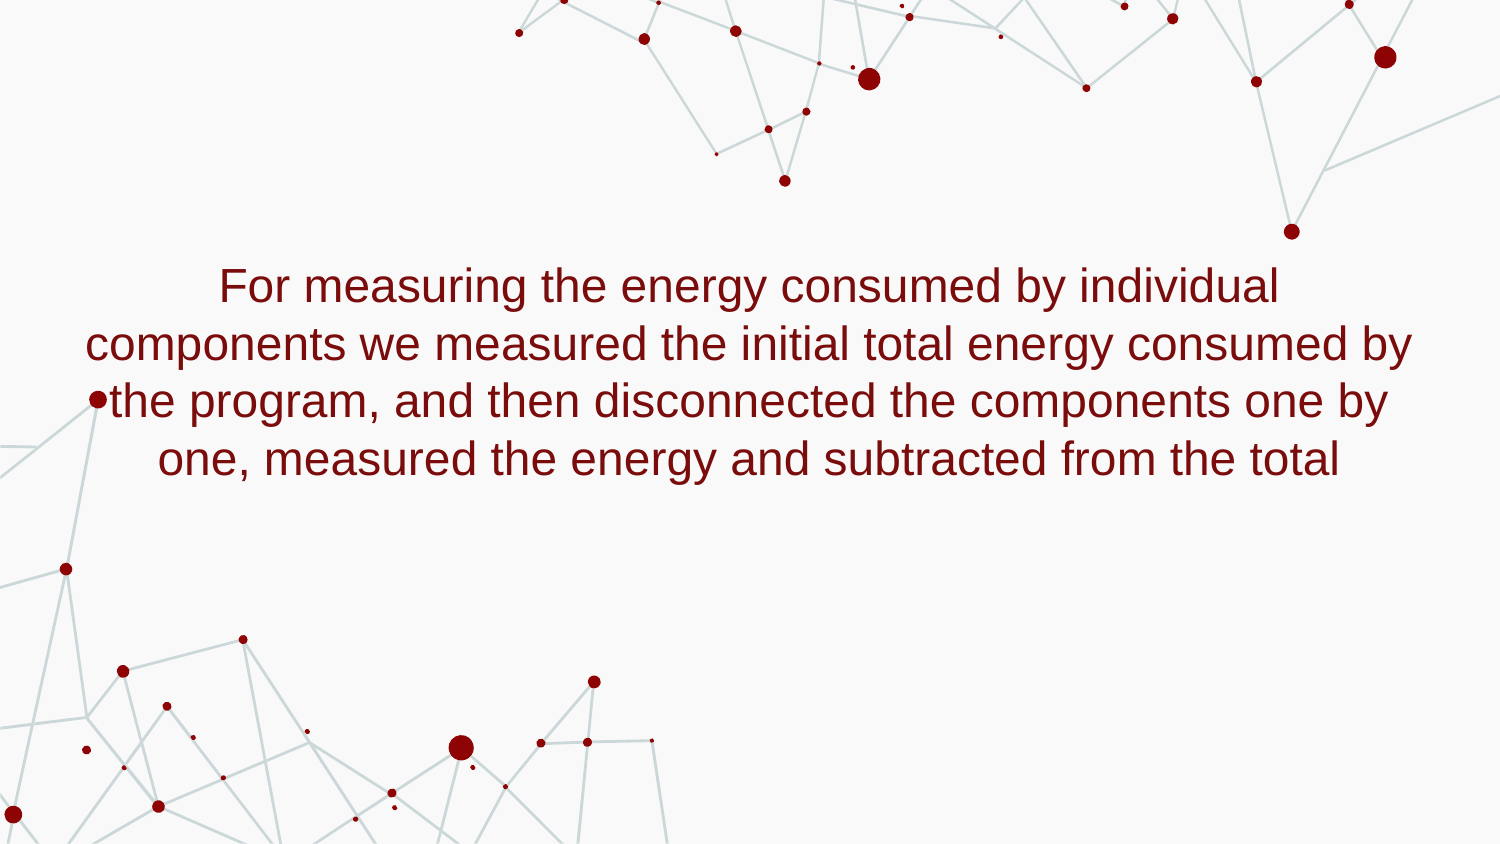

# For measuring the energy consumed by individual components we measured the initial total energy consumed by the program, and then disconnected the components one by one, measured the energy and subtracted from the total